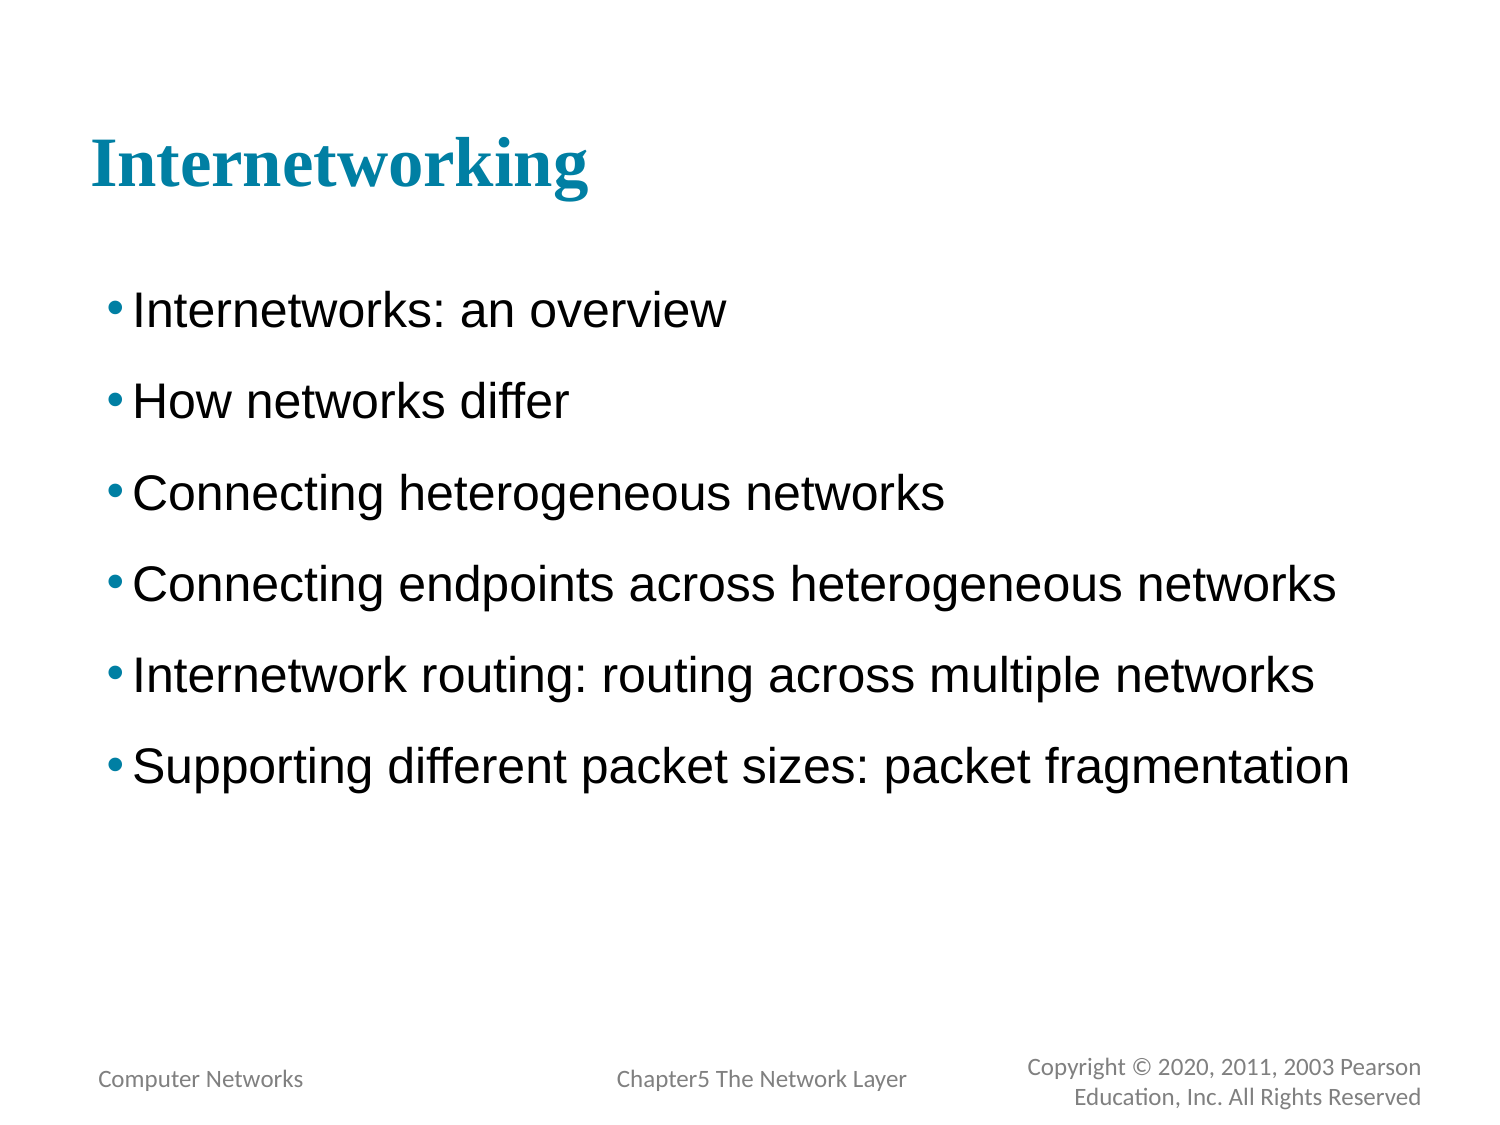

# Internetworking
Internetworks: an overview
How networks differ
Connecting heterogeneous networks
Connecting endpoints across heterogeneous networks
Internetwork routing: routing across multiple networks
Supporting different packet sizes: packet fragmentation